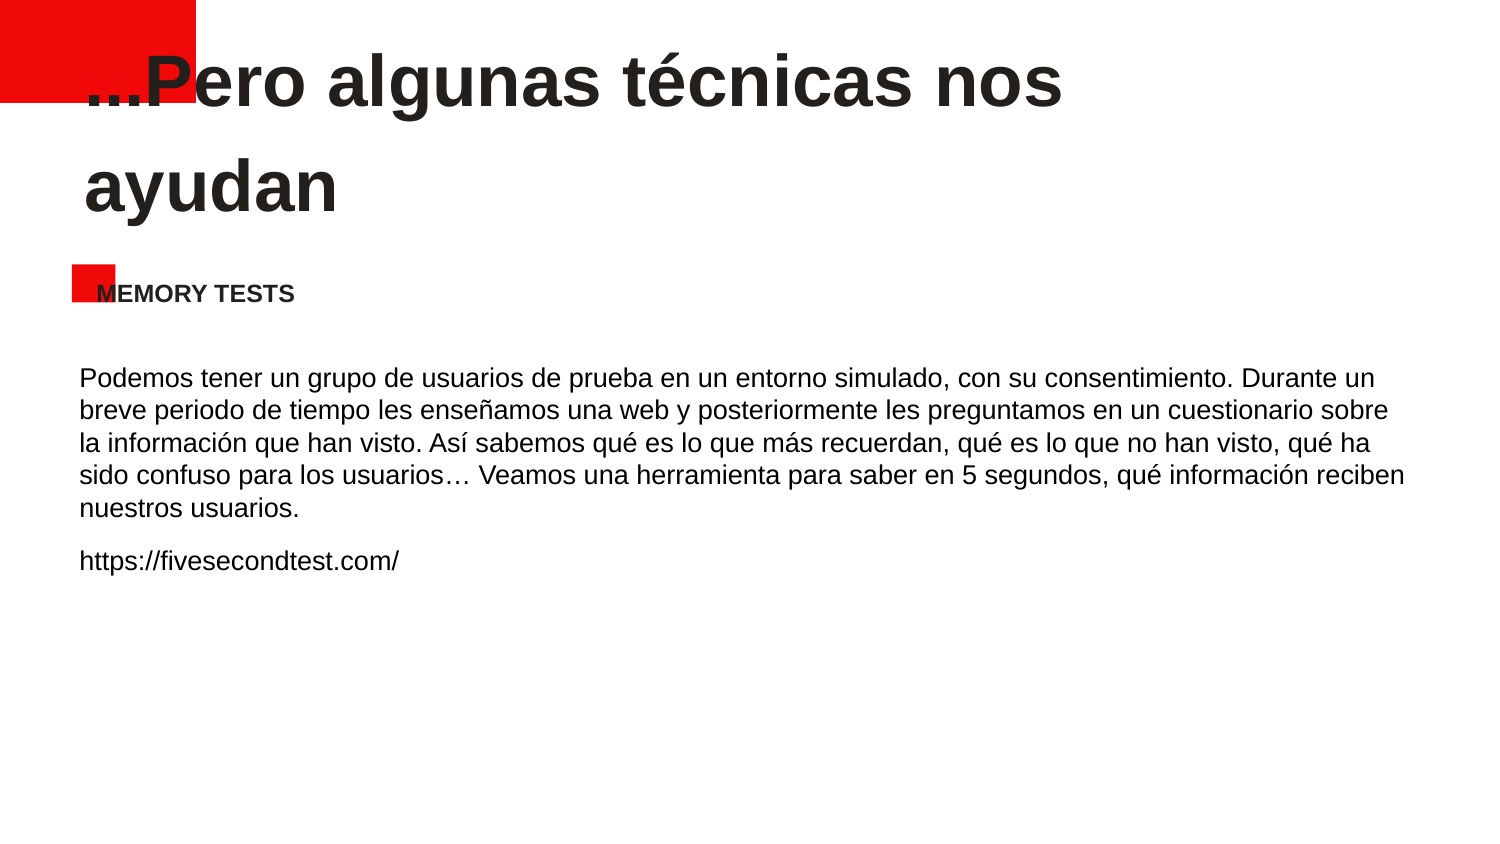

...Pero algunas técnicas nos ayudan

MEMORY TESTS

Podemos tener un grupo de usuarios de prueba en un entorno simulado, con su consentimiento. Durante un breve periodo de tiempo les enseñamos una web y posteriormente les preguntamos en un cuestionario sobre la información que han visto. Así sabemos qué es lo que más recuerdan, qué es lo que no han visto, qué ha sido confuso para los usuarios… Veamos una herramienta para saber en 5 segundos, qué información reciben nuestros usuarios.
https://fivesecondtest.com/